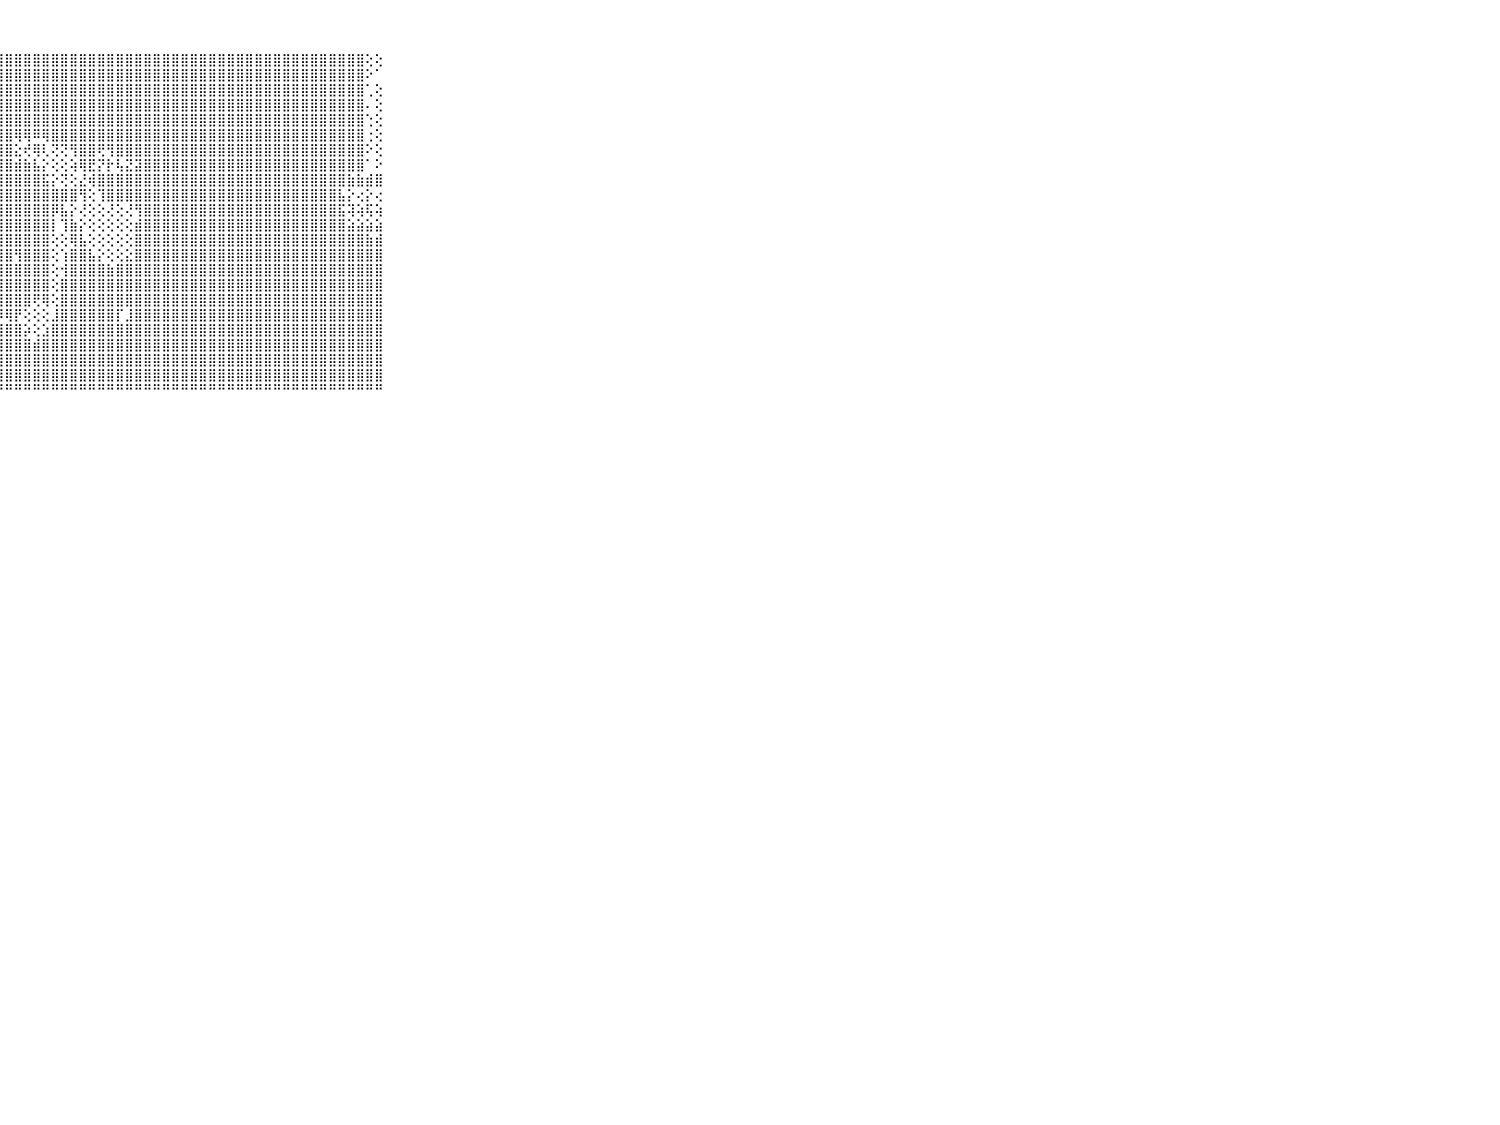

⠀⠀⠀⠀⠀⠀⠀⠀⠀⠀⠀⠀⠀⠕⠑⢸⣿⣿⣿⣿⣿⣿⣿⣿⣿⣿⣿⣿⣿⣿⣿⣿⣿⣿⣿⣿⣿⣿⣿⣿⣿⣿⣿⣿⣿⣿⣿⣿⣿⣿⣿⣿⣿⣿⣿⣿⣿⣿⣿⣿⣿⣿⣿⣿⣿⣿⣿⢕⢕⠀⠀⠀⠀⠀⠀⠀⠀⠀⠀⠀⠀
⠀⠀⠀⠀⠀⠀⠀⠀⠀⠀⠀⠀⠀⠀⠀⢸⣿⣿⣿⣿⣿⣿⣿⣿⣿⣿⣿⣿⣿⣿⣿⣿⣿⣿⣿⣿⣿⣿⣿⣿⣿⣿⣿⣿⣿⣿⣿⣿⣿⣿⣿⣿⣿⣿⣿⣿⣿⣿⣿⣿⣿⣿⣿⣿⣿⣿⣿⠕⠁⠀⠀⠀⠀⠀⠀⠀⠀⠀⠀⠀⠀
⠀⠀⠀⠀⠀⠀⠀⠀⠀⠀⠀⠀⠔⠀⠀⢸⣿⣿⣿⣿⣿⣿⣿⣿⣿⣿⣿⣿⣿⣿⣿⣿⣿⣿⣿⣿⣿⣿⣿⣿⣿⣿⣿⣿⣿⣿⣿⣿⣿⣿⣿⣿⣿⣿⣿⣿⣿⣿⣿⣿⣿⣿⣿⣿⣿⣿⣿⢁⢕⠀⠀⠀⠀⠀⠀⠀⠀⠀⠀⠀⠀
⠀⠀⠀⠀⠀⠀⠀⠀⠀⠀⠀⠀⠀⠀⠀⢕⣿⣿⣿⣿⣿⣿⣿⣿⣿⣿⣿⣿⣿⣿⣿⣿⣿⣿⣿⣿⣿⣿⣿⣿⣿⣿⣿⣿⣿⣿⣿⣿⣿⣿⣿⣿⣿⣿⣿⣿⣿⣿⣿⣿⣿⣿⣿⣿⣿⣿⣿⠄⢕⠀⠀⠀⠀⠀⠀⠀⠀⠀⠀⠀⠀
⠀⠀⠀⠀⠀⠀⠀⠀⠀⠀⠀⢄⢄⢄⢀⢕⣿⣿⣿⣿⣿⣿⣿⣿⣿⣿⣿⣿⣿⣿⣿⣿⣿⣿⣿⣿⣿⣿⣿⣿⣿⣿⣿⣿⣿⣿⣿⣿⣿⣿⣿⣿⣿⣿⣿⣿⣿⣿⣿⣿⣿⣿⣿⣿⣿⣿⣿⢑⢕⠀⠀⠀⠀⠀⠀⠀⠀⠀⠀⠀⠀
⠀⠀⠀⠀⠀⠀⠀⠀⠀⠀⠀⢕⢕⢕⠀⢕⣿⣿⣿⣿⣿⣿⣿⣿⣿⣿⣿⣿⣿⢿⢿⠿⢿⣿⣿⣿⣿⣿⣿⣿⣿⣿⣿⣿⣿⣿⣿⣿⣿⣿⣿⣿⣿⣿⣿⣿⣿⣿⣿⣿⣿⣿⣿⣿⣿⣿⣿⢐⢕⠀⠀⠀⠀⠀⠀⠀⠀⠀⠀⠀⠀
⠀⠀⠀⠀⠀⠀⠀⠀⠀⠀⠀⢕⢕⢕⠄⢕⣿⣿⣿⣿⣿⣿⣿⣿⣿⣿⣿⣿⣿⣕⢞⢿⢇⢝⢝⢻⣿⣿⢟⢻⣿⣿⣿⣿⣿⣿⣿⣿⣿⣿⣿⣿⣿⣿⣿⣿⣿⣿⣿⣿⣿⣿⣿⣿⣿⣿⣿⠕⢕⠀⠀⠀⠀⠀⠀⠀⠀⠀⠀⠀⠀
⠀⠀⠀⠀⠀⠀⠀⠀⠀⠀⠀⢕⢕⢕⠔⢕⣿⣿⣿⣿⣿⣿⣿⣿⣿⣿⣿⣿⣿⣾⣷⣧⡕⢕⢕⢵⢿⣟⡝⡗⢧⣝⣽⣿⣿⣿⣿⣿⣿⣿⣿⣿⣿⣿⣿⣿⣿⣿⣿⣿⣿⣿⣿⣿⣿⣿⣿⠁⠕⠀⠀⠀⠀⠀⠀⠀⠀⠀⠀⠀⠀
⠀⠀⠀⠀⠀⠀⠀⠀⠀⠀⠀⢕⢕⢕⠀⢕⣿⣿⣿⣿⣿⣿⣿⣿⣿⣿⣿⣿⣿⣿⣿⣿⣯⡕⢝⢕⣜⢾⣿⣿⣿⣿⣿⣿⣿⣿⣿⣿⣿⣿⣿⣿⣿⣿⣿⣿⣿⣿⣿⣿⣿⣿⣿⣿⣿⣷⣷⣾⣿⠀⠀⠀⠀⠀⠀⠀⠀⠀⠀⠀⠀
⠀⠀⠀⠀⠀⠀⠀⠀⠀⠀⠀⢕⢕⢕⠀⢕⣿⣿⣿⣿⣿⣿⣿⣿⣿⣿⣿⣿⣿⣿⣿⣿⣿⣿⣿⣿⢻⢕⢹⣿⣿⣿⣿⣿⣿⣿⣿⣿⣿⣿⣿⣿⣿⣿⣿⣿⣿⣿⣿⣿⣿⣿⣿⣿⣧⡕⢔⡕⢔⠀⠀⠀⠀⠀⠀⠀⠀⠀⠀⠀⠀
⠀⠀⠀⠀⠀⠀⠀⠀⠀⠀⠀⢿⢕⢕⠀⢕⣿⣿⣿⣿⣿⣿⣿⣿⣿⣿⣿⣿⣿⣿⣿⣿⣿⡿⣧⡕⢜⢕⢕⢜⢕⢜⢻⣿⣿⣿⣿⣿⣿⣿⣿⣿⣿⣿⣿⣿⣿⣿⣿⣿⣿⣿⣿⣿⣯⢽⢵⢯⢵⠀⠀⠀⠀⠀⠀⠀⠀⠀⠀⠀⠀
⠀⠀⠀⠀⠀⠀⠀⠀⠀⠀⠀⢇⢕⢕⠔⢕⣿⣿⣿⣿⣿⣿⣿⣿⣿⣿⣿⣿⣿⣿⣿⣿⣿⡇⢹⣷⡕⢕⢕⢕⢕⢕⣾⣿⣿⣿⣿⣿⣿⣿⣿⣿⣿⣿⣿⣿⣿⣿⣿⣿⣿⣿⣿⣿⣿⣵⣵⣵⣵⠀⠀⠀⠀⠀⠀⠀⠀⠀⠀⠀⠀
⠀⠀⠀⠀⠀⠀⠀⠀⠀⠀⠀⢕⢕⢕⠄⢕⣿⣿⣿⣿⣿⣿⣿⣿⣿⣿⣿⣿⣿⣿⣿⣿⣿⢕⢕⢿⣧⢕⢕⢕⢕⢕⣿⣿⣿⣿⣿⣿⣿⣿⣿⣿⣿⣿⣿⣿⣿⣿⣿⣿⣿⣿⣿⣿⣿⣿⣿⣷⣾⠀⠀⠀⠀⠀⠀⠀⠀⠀⠀⠀⠀
⠀⠀⠀⠀⠀⠀⠀⠀⠀⠀⠀⢕⢕⢕⢕⢕⣿⣿⣿⣿⣿⣕⡝⢿⣿⣿⣿⣿⣿⢻⣿⣿⣿⢕⢱⣿⣿⣧⡕⢕⢕⣕⣿⣿⣿⣿⣿⣿⣿⣿⣿⣿⣿⣿⣿⣿⣿⣿⣿⣿⣿⣿⣿⣿⣿⣿⣿⣿⣿⠀⠀⠀⠀⠀⠀⠀⠀⠀⠀⠀⠀
⠀⠀⠀⠀⠀⠀⠀⠀⠀⠀⠀⢕⢕⢕⢕⢕⣿⣿⣿⣿⣿⣿⣿⣷⣽⣿⣿⣿⣿⣿⣿⣿⣿⢕⢺⣿⣿⣿⣿⣷⣿⣿⣿⣿⣿⣿⣿⣿⣿⣿⣿⣿⣿⣿⣿⣿⣿⣿⣿⣿⣿⣿⣿⣿⣿⣿⣿⣿⣿⠀⠀⠀⠀⠀⠀⠀⠀⠀⠀⠀⠀
⠀⠀⠀⠀⠀⠀⠀⠀⠀⠀⠀⢕⢕⢱⢕⢕⣿⣿⣿⣿⣿⣿⣿⣿⣿⣿⣿⣿⣿⣿⣿⣿⣿⢕⣿⣿⣿⣿⣿⣿⣿⣿⣿⣿⣿⣿⣿⣿⣿⣿⣿⣿⣿⣿⣿⣿⣿⣿⣿⣿⣿⣿⣿⣿⣿⣿⣿⣿⣿⠀⠀⠀⠀⠀⠀⠀⠀⠀⠀⠀⠀
⠀⠀⠀⠀⠀⠀⠀⠀⠀⠀⠀⢕⢕⢕⢑⢕⣿⣿⣿⣿⣿⣿⣿⣿⣿⣿⣿⣿⣿⣿⣿⢟⢿⢕⣿⣿⣿⣿⣿⣿⣿⣿⣿⣿⣿⣿⣿⣿⣿⣿⣿⣿⣿⣿⣿⣿⣿⣿⣿⣿⣿⣿⣿⣿⣿⣿⣿⣿⣿⠀⠀⠀⠀⠀⠀⠀⠀⠀⠀⠀⠀
⠀⠀⠀⠀⠀⠀⠀⠀⠀⠀⠀⢕⢕⢕⢅⢕⣿⣿⣿⣿⣿⣿⣿⣿⣿⣿⣿⡿⢿⡟⢕⢕⢕⣸⣿⣿⣿⣿⣿⣿⡏⣸⣿⣿⣿⣿⣿⣿⣿⣿⣿⣿⣿⣿⣿⣿⣿⣿⣿⣿⣿⣿⣿⣿⣿⣿⣿⣿⣿⠀⠀⠀⠀⠀⠀⠀⠀⠀⠀⠀⠀
⠀⠀⠀⠀⠀⠀⠀⠀⠀⠀⠀⢕⢕⢕⢕⢱⣿⣿⣿⣿⣿⣿⣿⣿⣿⣿⣿⣿⣿⣿⡵⢕⣱⣿⣿⣿⣿⣿⣿⣿⣿⣿⣿⣿⣿⣿⣿⣿⣿⣿⣿⣿⣿⣿⣿⣿⣿⣿⣿⣿⣿⣿⣿⣿⣿⣿⣿⣿⣿⠀⠀⠀⠀⠀⠀⠀⠀⠀⠀⠀⠀
⠀⠀⠀⠀⠀⠀⠀⠀⠀⠀⠀⢕⢕⢕⢕⢸⣿⣿⣿⣿⣿⣿⣿⣿⣿⣿⣿⣿⣿⣿⣿⣾⣿⣿⣿⣿⣿⣿⣿⣿⣿⣿⣿⣿⣿⣿⣿⣿⣿⣿⣿⣿⣿⣿⣿⣿⣿⣿⣿⣿⣿⣿⣿⣿⣿⣿⣿⣿⣿⠀⠀⠀⠀⠀⠀⠀⠀⠀⠀⠀⠀
⠀⠀⠀⠀⠀⠀⠀⠀⠀⠀⠀⢕⢕⢕⢕⢸⣿⣿⣿⣿⣿⣿⣿⣿⣿⣿⣿⣿⣿⣿⣿⣿⣿⣿⣿⣿⣿⣿⣿⣿⣿⣿⣿⣿⣿⣿⣿⣿⣿⣿⣿⣿⣿⣿⣿⣿⣿⣿⣿⣿⣿⣿⣿⣿⣿⣿⣿⣿⣿⠀⠀⠀⠀⠀⠀⠀⠀⠀⠀⠀⠀
⠀⠀⠀⠀⠀⠀⠀⠀⠀⠀⠀⢕⢕⢕⢕⢸⣿⣿⣿⣿⣿⣿⣿⣿⣿⣿⣿⣿⣿⣿⣿⣿⣿⣿⣿⣿⣿⣿⣿⣿⣿⣿⣿⣿⣿⣿⣿⣿⣿⣿⣿⣿⣿⣿⣿⣿⣿⣿⣿⣿⣿⣿⣿⣿⣿⣿⣿⣿⣿⠀⠀⠀⠀⠀⠀⠀⠀⠀⠀⠀⠀
⠀⠀⠀⠀⠀⠀⠀⠀⠀⠀⠀⠑⠑⠑⠑⠘⠛⠛⠛⠛⠛⠛⠛⠛⠛⠛⠛⠛⠛⠛⠛⠛⠛⠛⠛⠛⠛⠛⠛⠛⠛⠛⠛⠛⠛⠛⠛⠛⠛⠛⠛⠛⠛⠛⠛⠛⠛⠛⠛⠛⠛⠛⠛⠛⠛⠛⠛⠛⠛⠀⠀⠀⠀⠀⠀⠀⠀⠀⠀⠀⠀